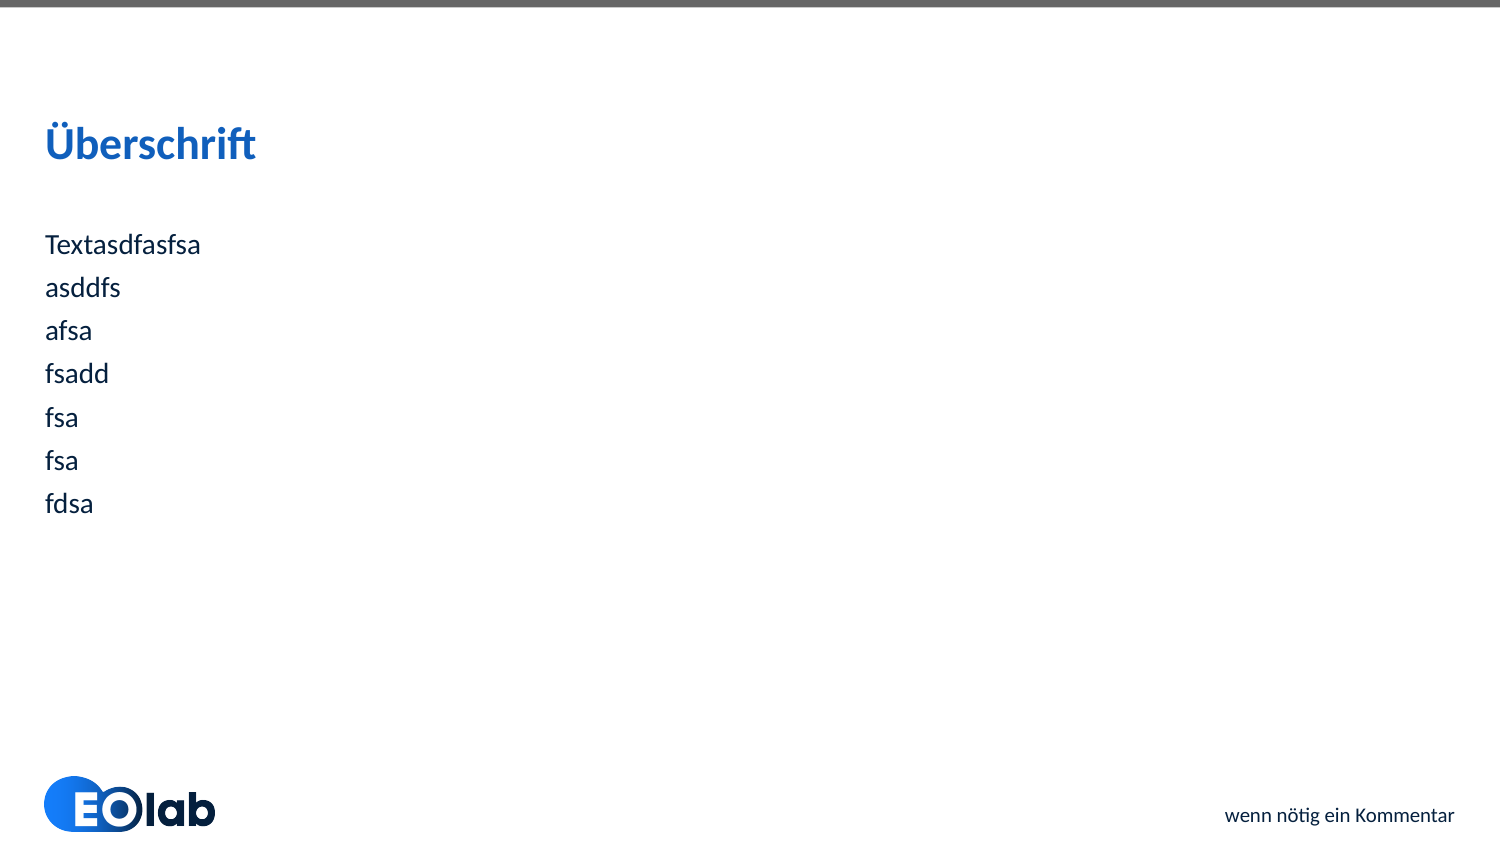

# Überschrift
Textasdfasfsa
asddfs
afsa
fsadd
fsa
fsa
fdsa

wenn nötig ein Kommentar